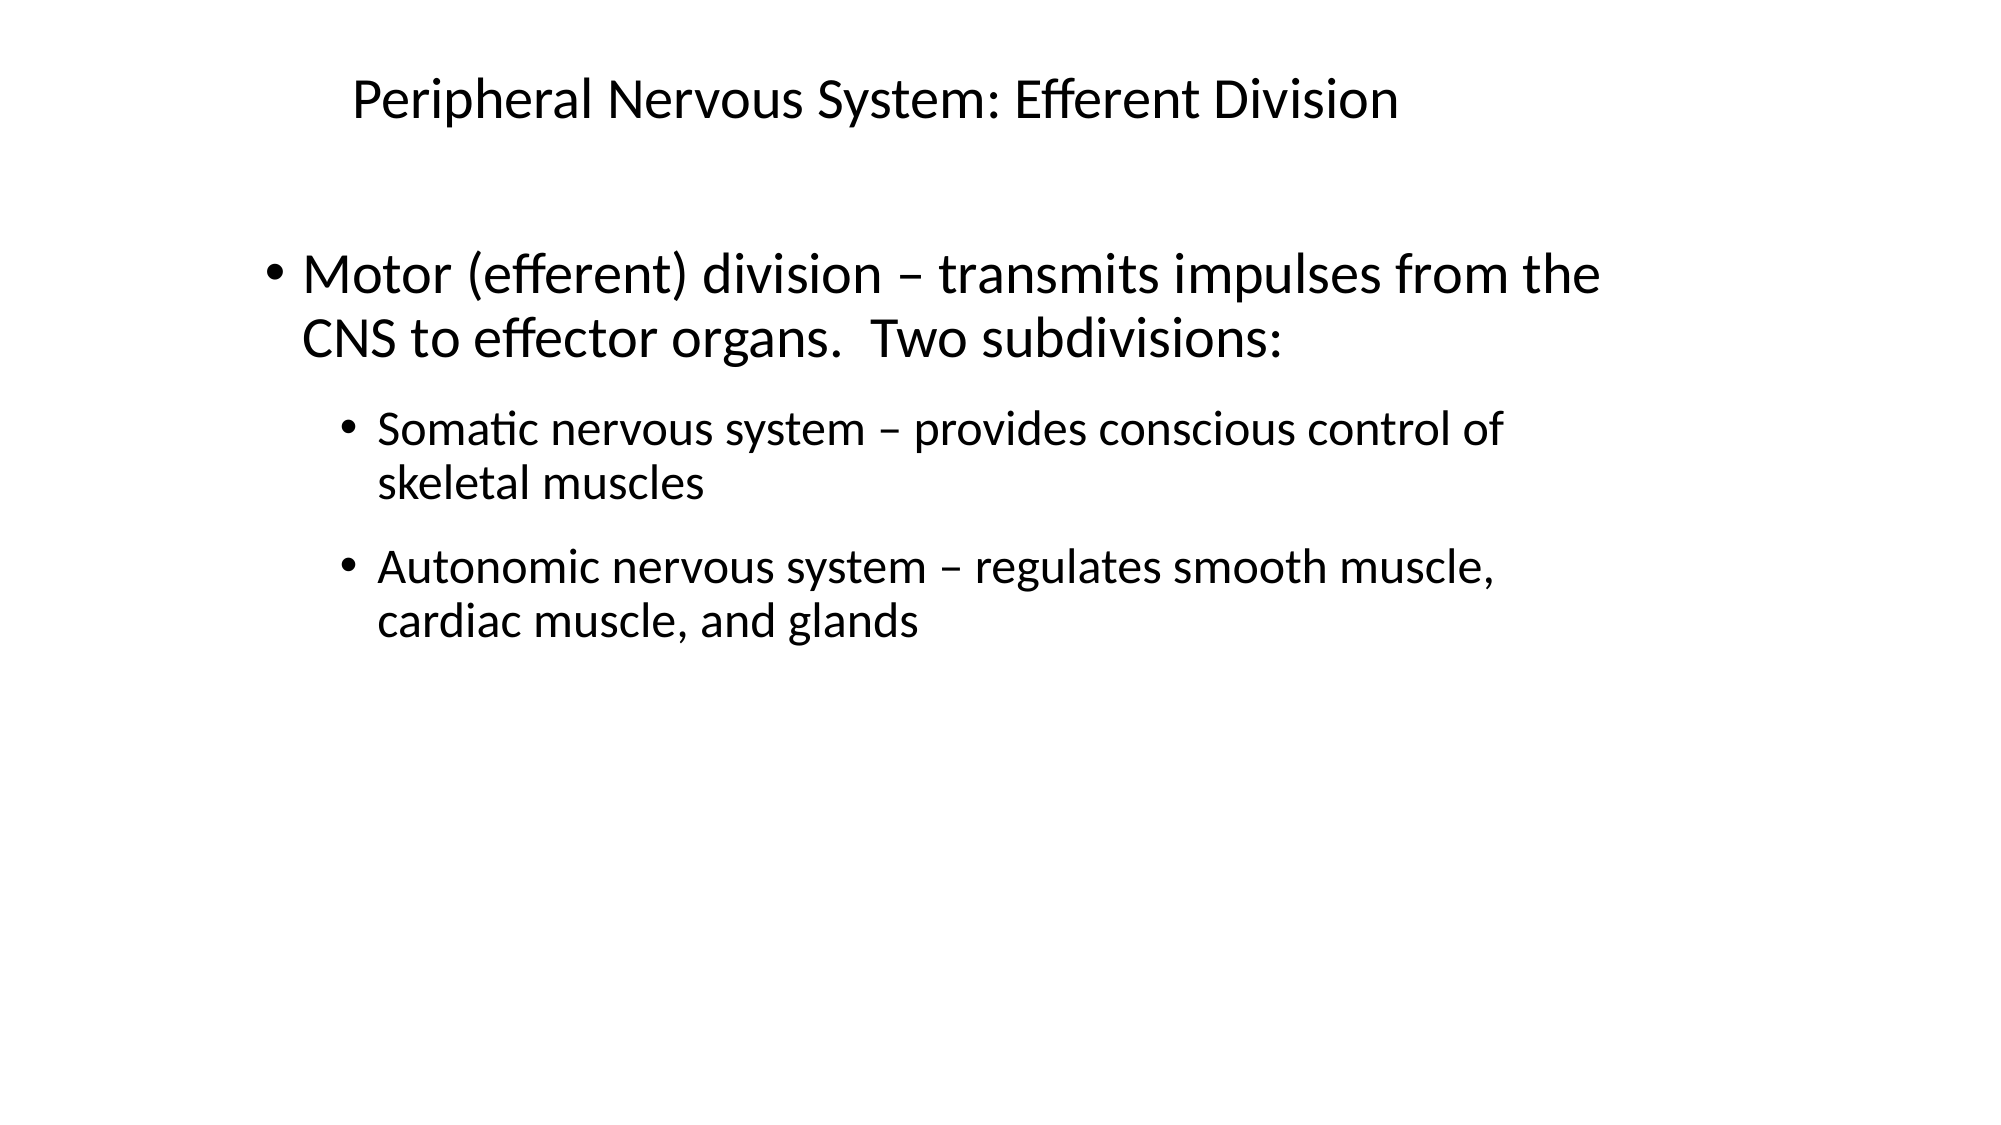

Peripheral Nervous System: Efferent Division
Motor (efferent) division – transmits impulses from the CNS to effector organs.  Two subdivisions:
Somatic nervous system – provides conscious control of skeletal muscles
Autonomic nervous system – regulates smooth muscle, cardiac muscle, and glands